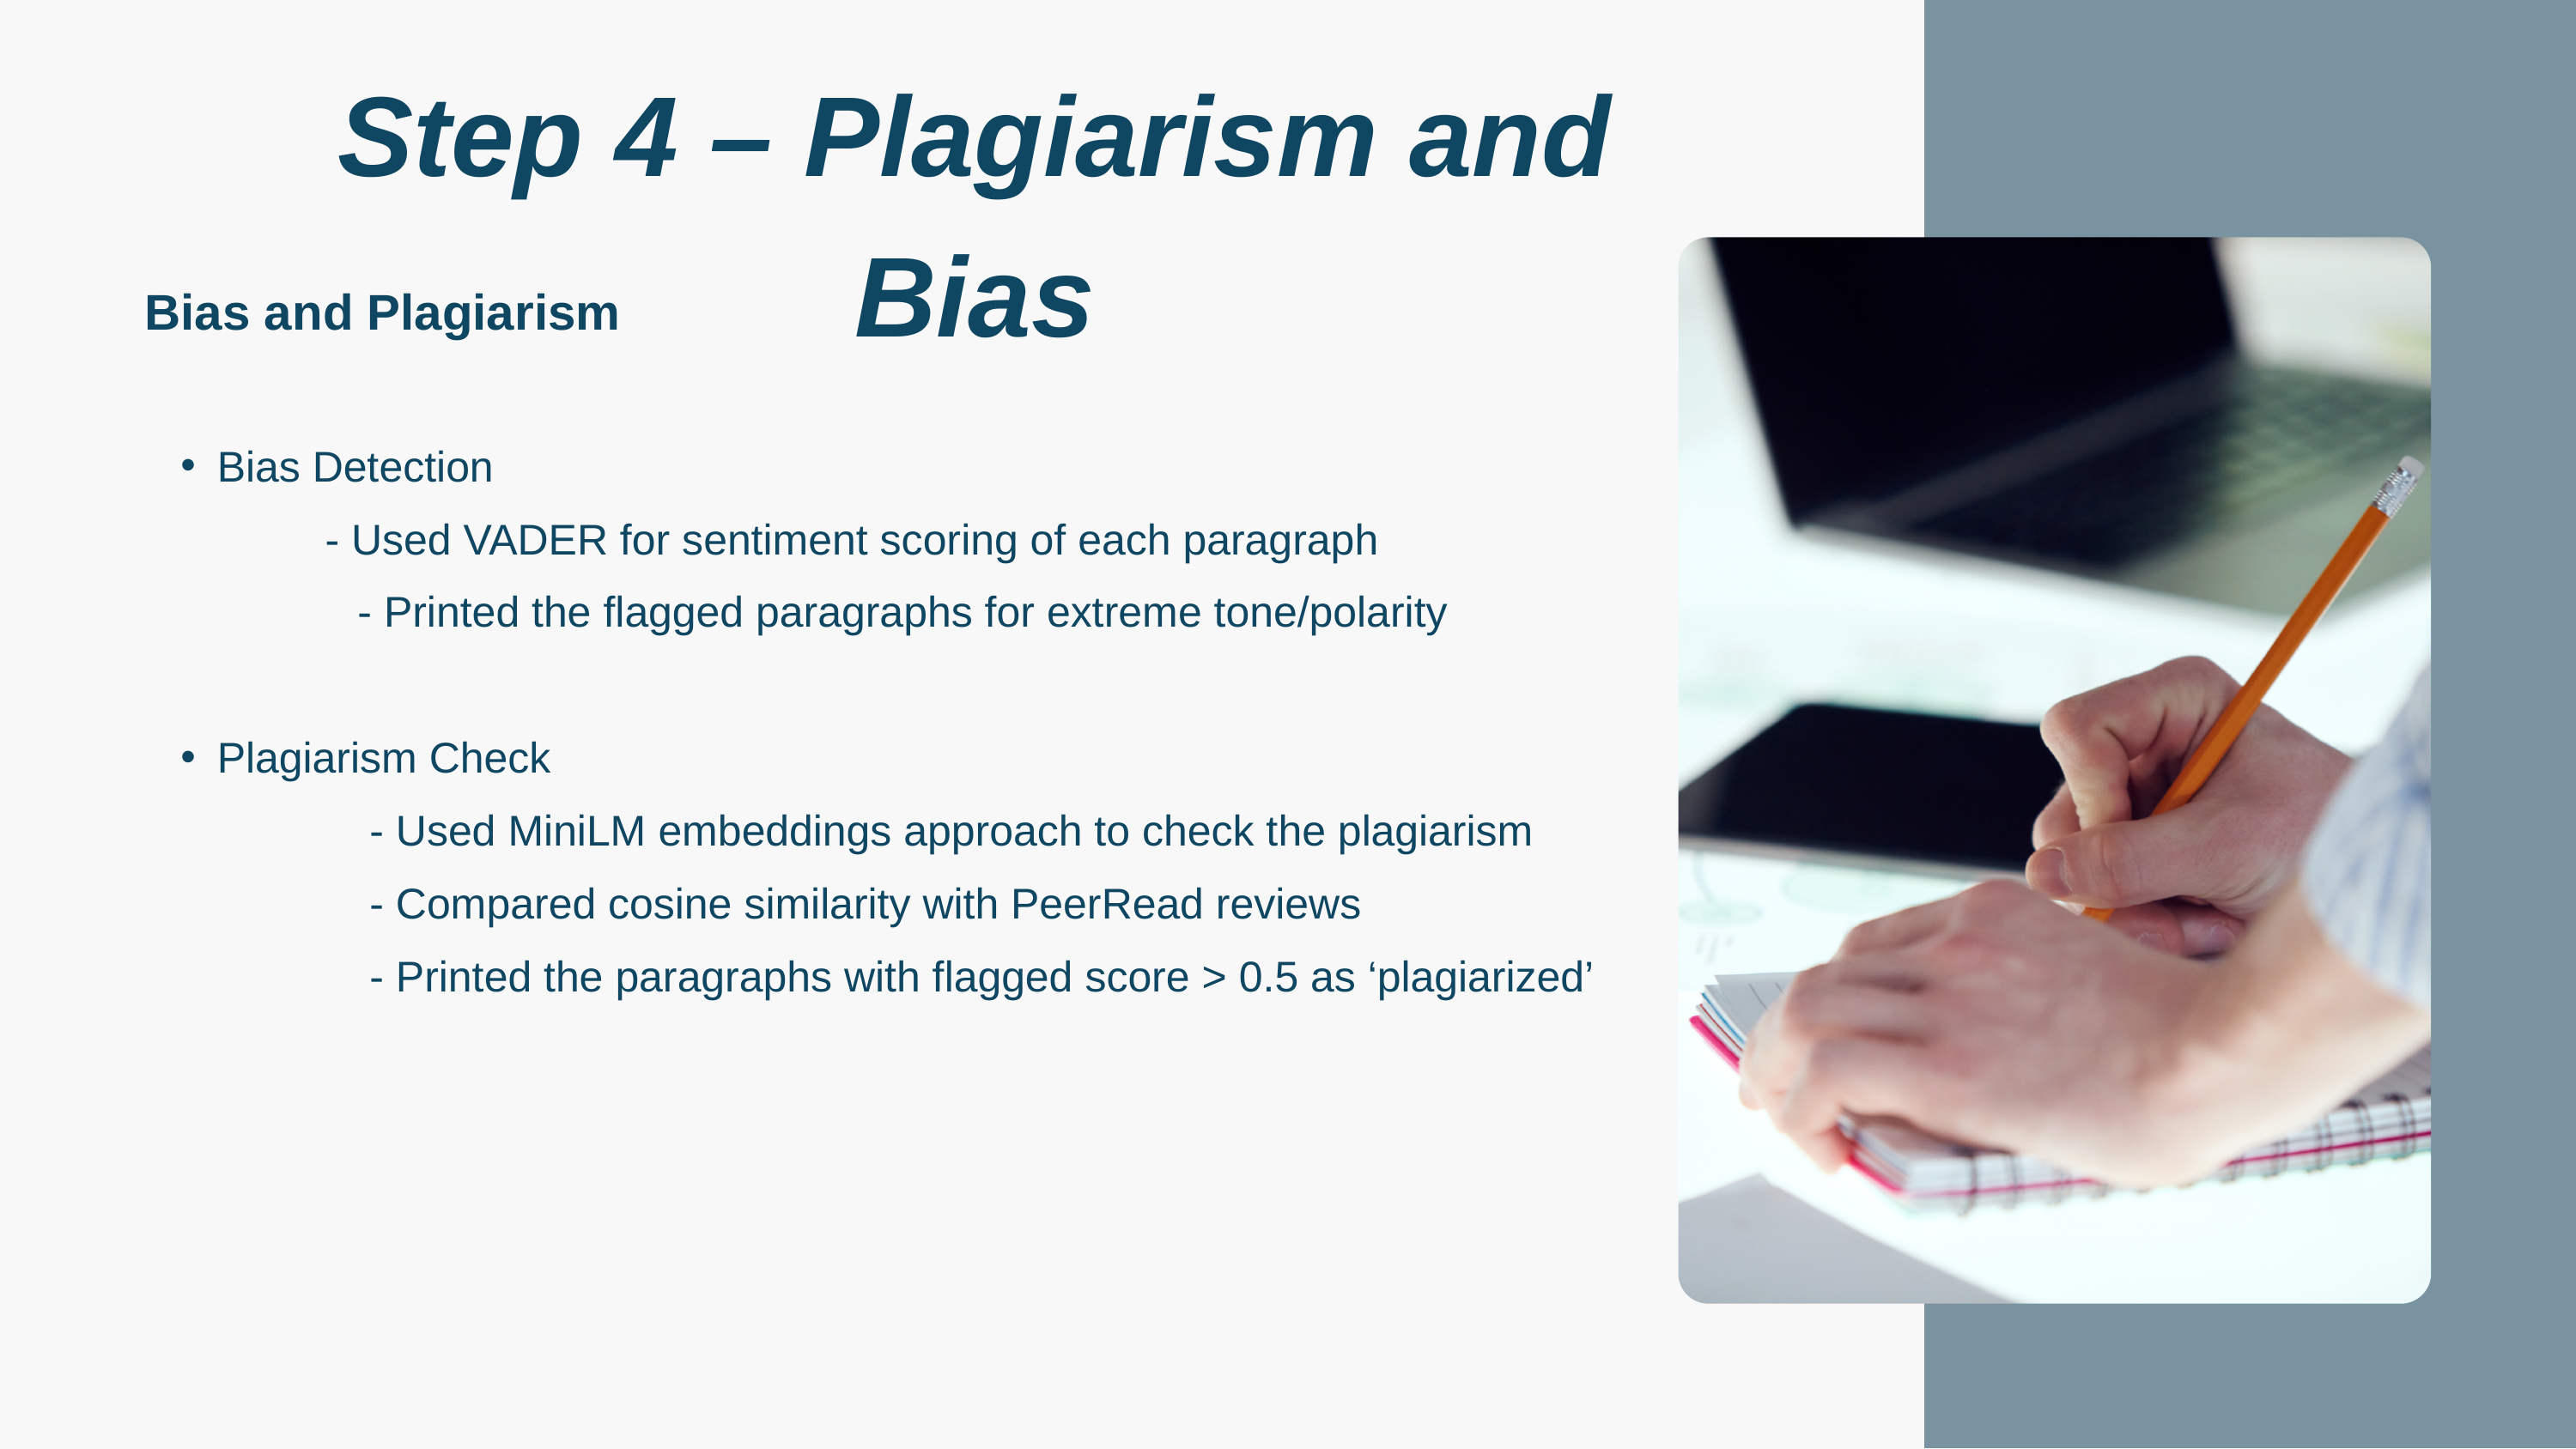

Step 4 – Plagiarism and Bias

Bias and Plagiarism
Bias Detection
            - Used VADER for sentiment scoring of each paragraph
	    - Printed the flagged paragraphs for extreme tone/polarity

Plagiarism Check
	     - Used MiniLM embeddings approach to check the plagiarism
	     - Compared cosine similarity with PeerRead reviews
	     - Printed the paragraphs with flagged score > 0.5 as ‘plagiarized’